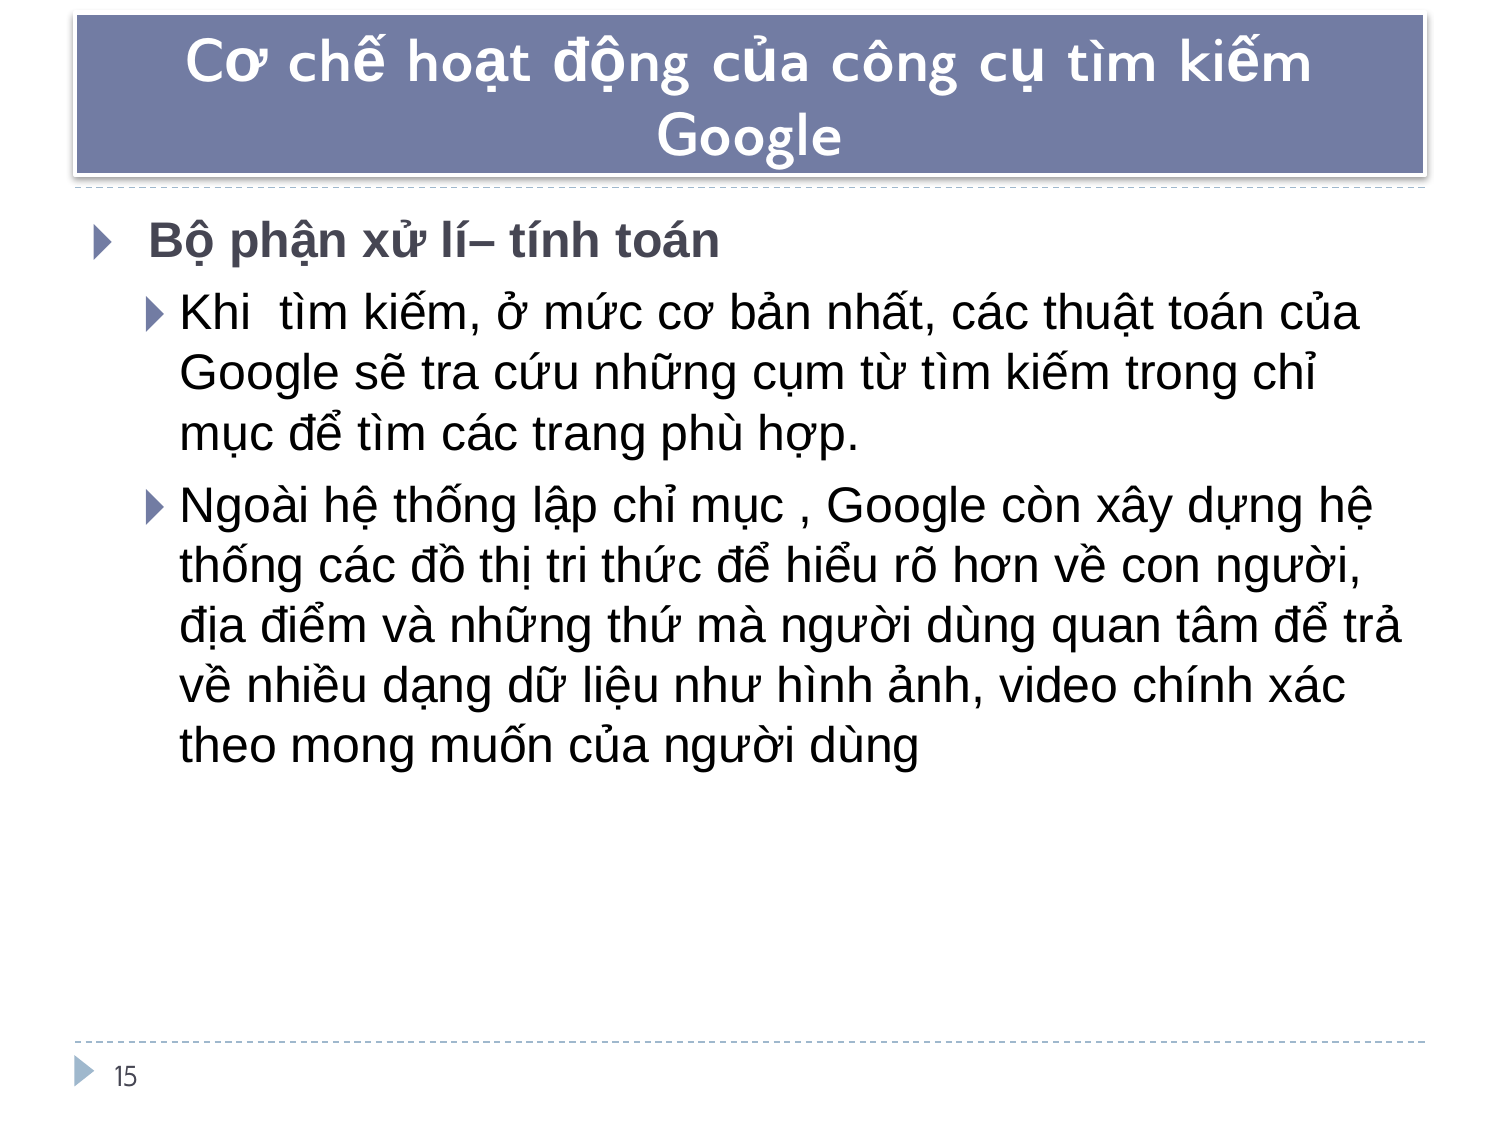

# Cơ chế hoạt động của công cụ tìm kiếm Google
 Bộ phận xử lí– tính toán
Khi  tìm kiếm, ở mức cơ bản nhất, các thuật toán của Google sẽ tra cứu những cụm từ tìm kiếm trong chỉ mục để tìm các trang phù hợp.
Ngoài hệ thống lập chỉ mục , Google còn xây dựng hệ thống các đồ thị tri thức để hiểu rõ hơn về con người, địa điểm và những thứ mà người dùng quan tâm để trả về nhiều dạng dữ liệu như hình ảnh, video chính xác theo mong muốn của người dùng
15